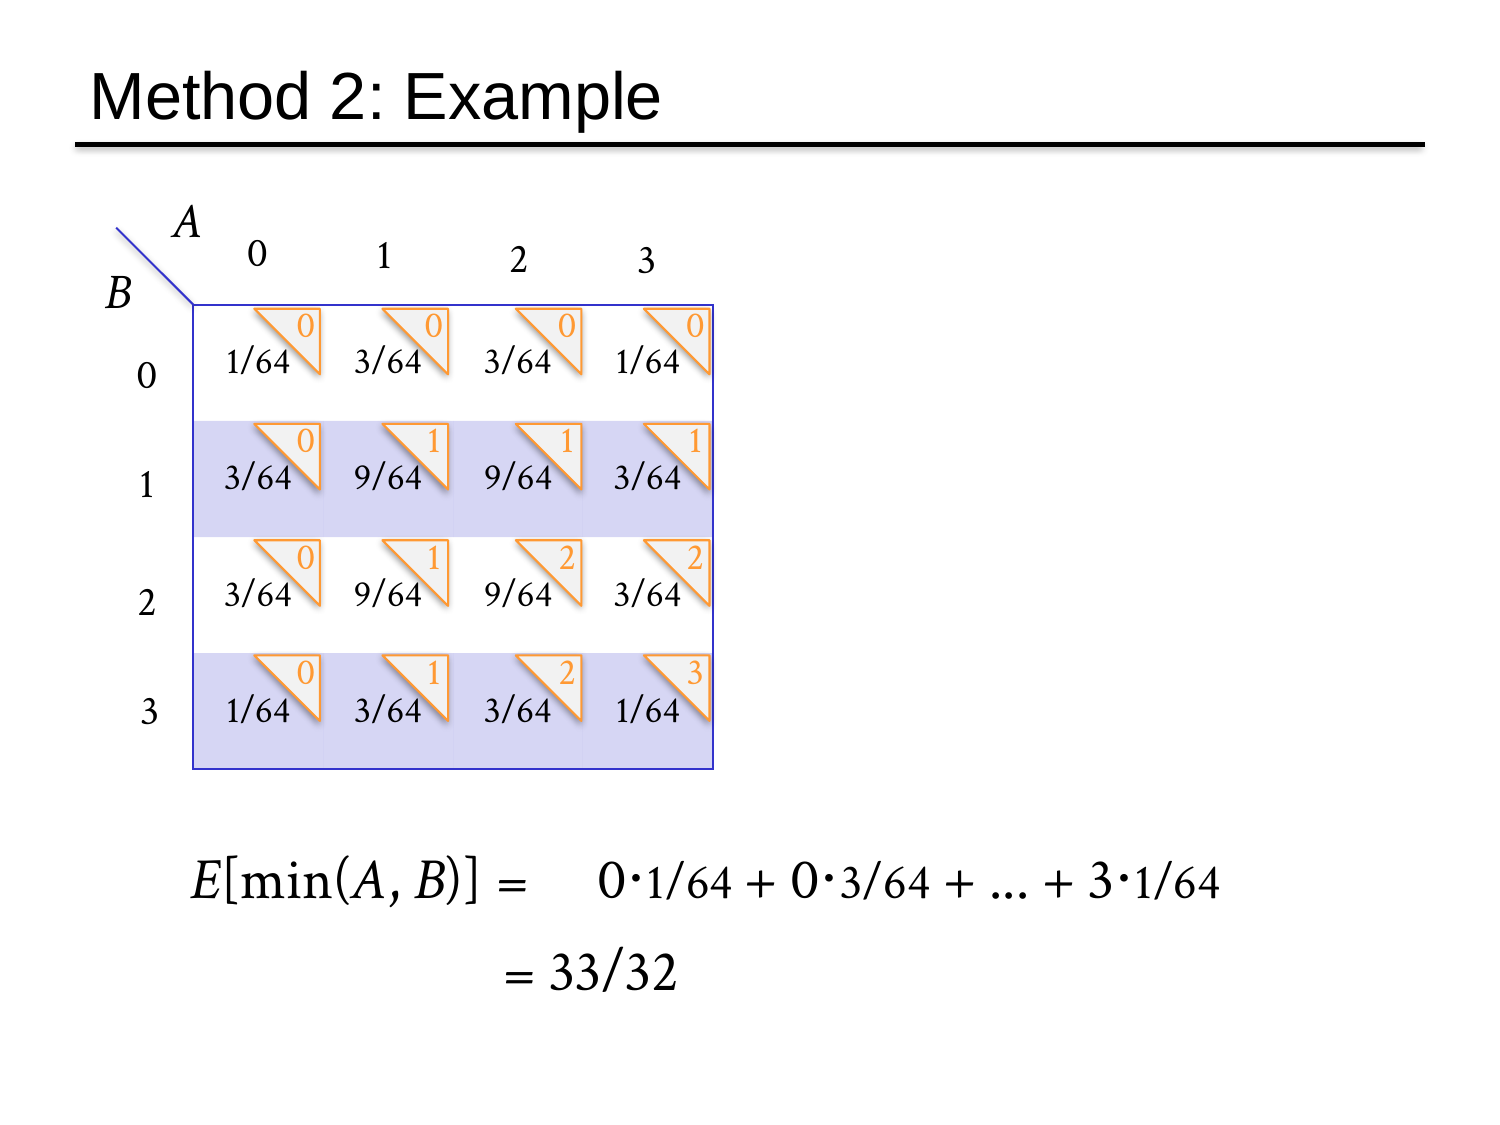

# Method 2: Example
A
0
1
2
3
B
0
1
2
3
0

0

0

0

0

1

1

1

0

1

2

2

0

1

2

3

| 1/64 | 3/64 | 3/64 | 1/64 |
| --- | --- | --- | --- |
| 3/64 | 9/64 | 9/64 | 3/64 |
| 3/64 | 9/64 | 9/64 | 3/64 |
| 1/64 | 3/64 | 3/64 | 1/64 |
E[min(A, B)] =
0⋅1/64 + 0⋅3/64 + ... + 3⋅1/64
= 33/32